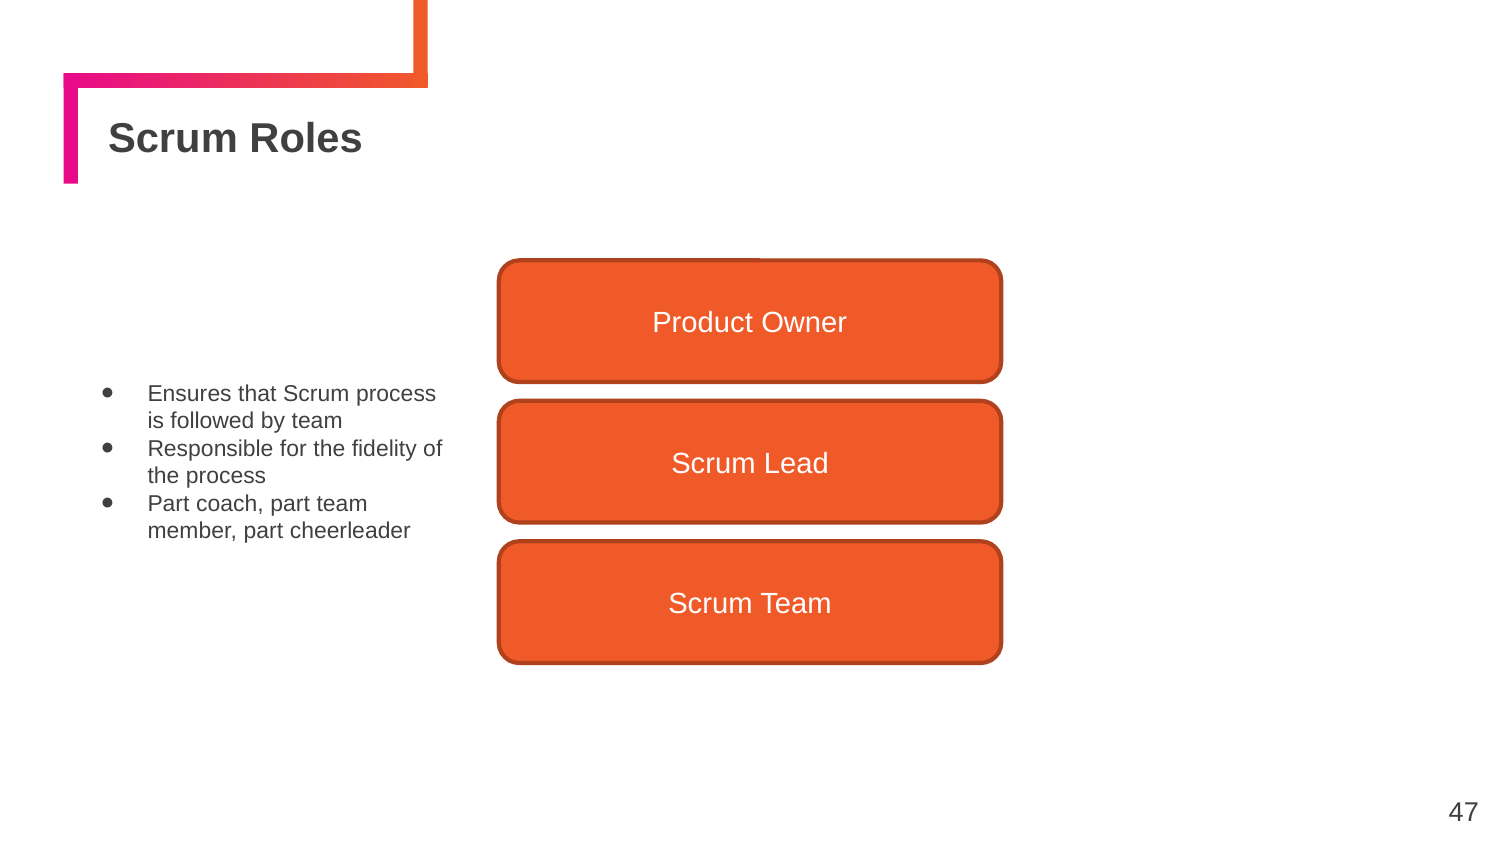

# Scrum Roles
Product Owner
Ensures that Scrum process is followed by team
Responsible for the fidelity of the process
Part coach, part team member, part cheerleader
Scrum Lead
Scrum Team
47